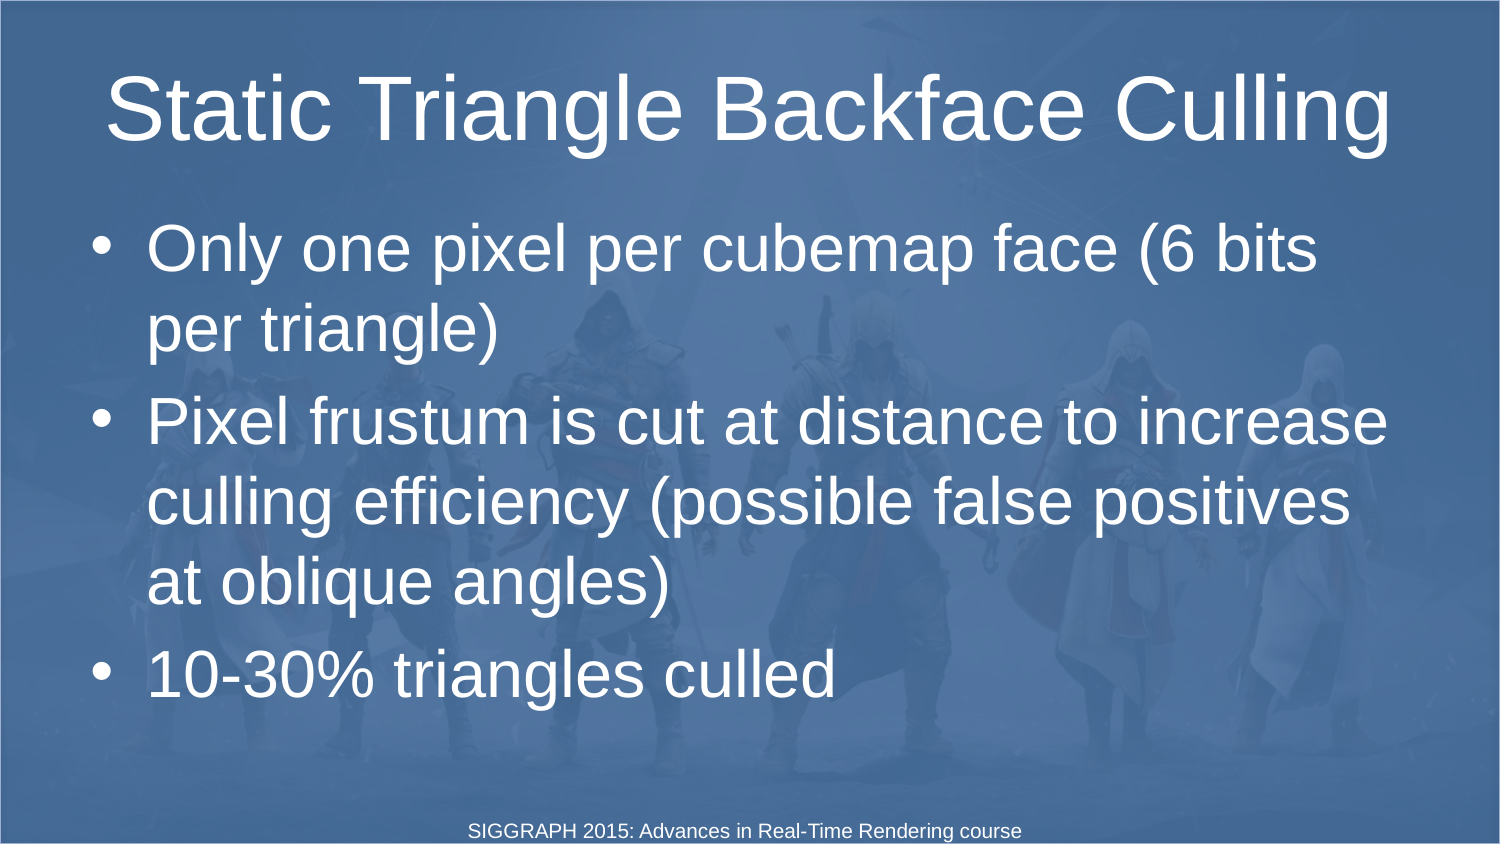

# Static Triangle Backface Culling

Only one pixel per cubemap face (6 bits per triangle)
Pixel frustum is cut at distance to increase culling efficiency (possible false positives at oblique angles)
10-30% triangles culled

SIGGRAPH 2015: Advances in Real-Time Rendering course